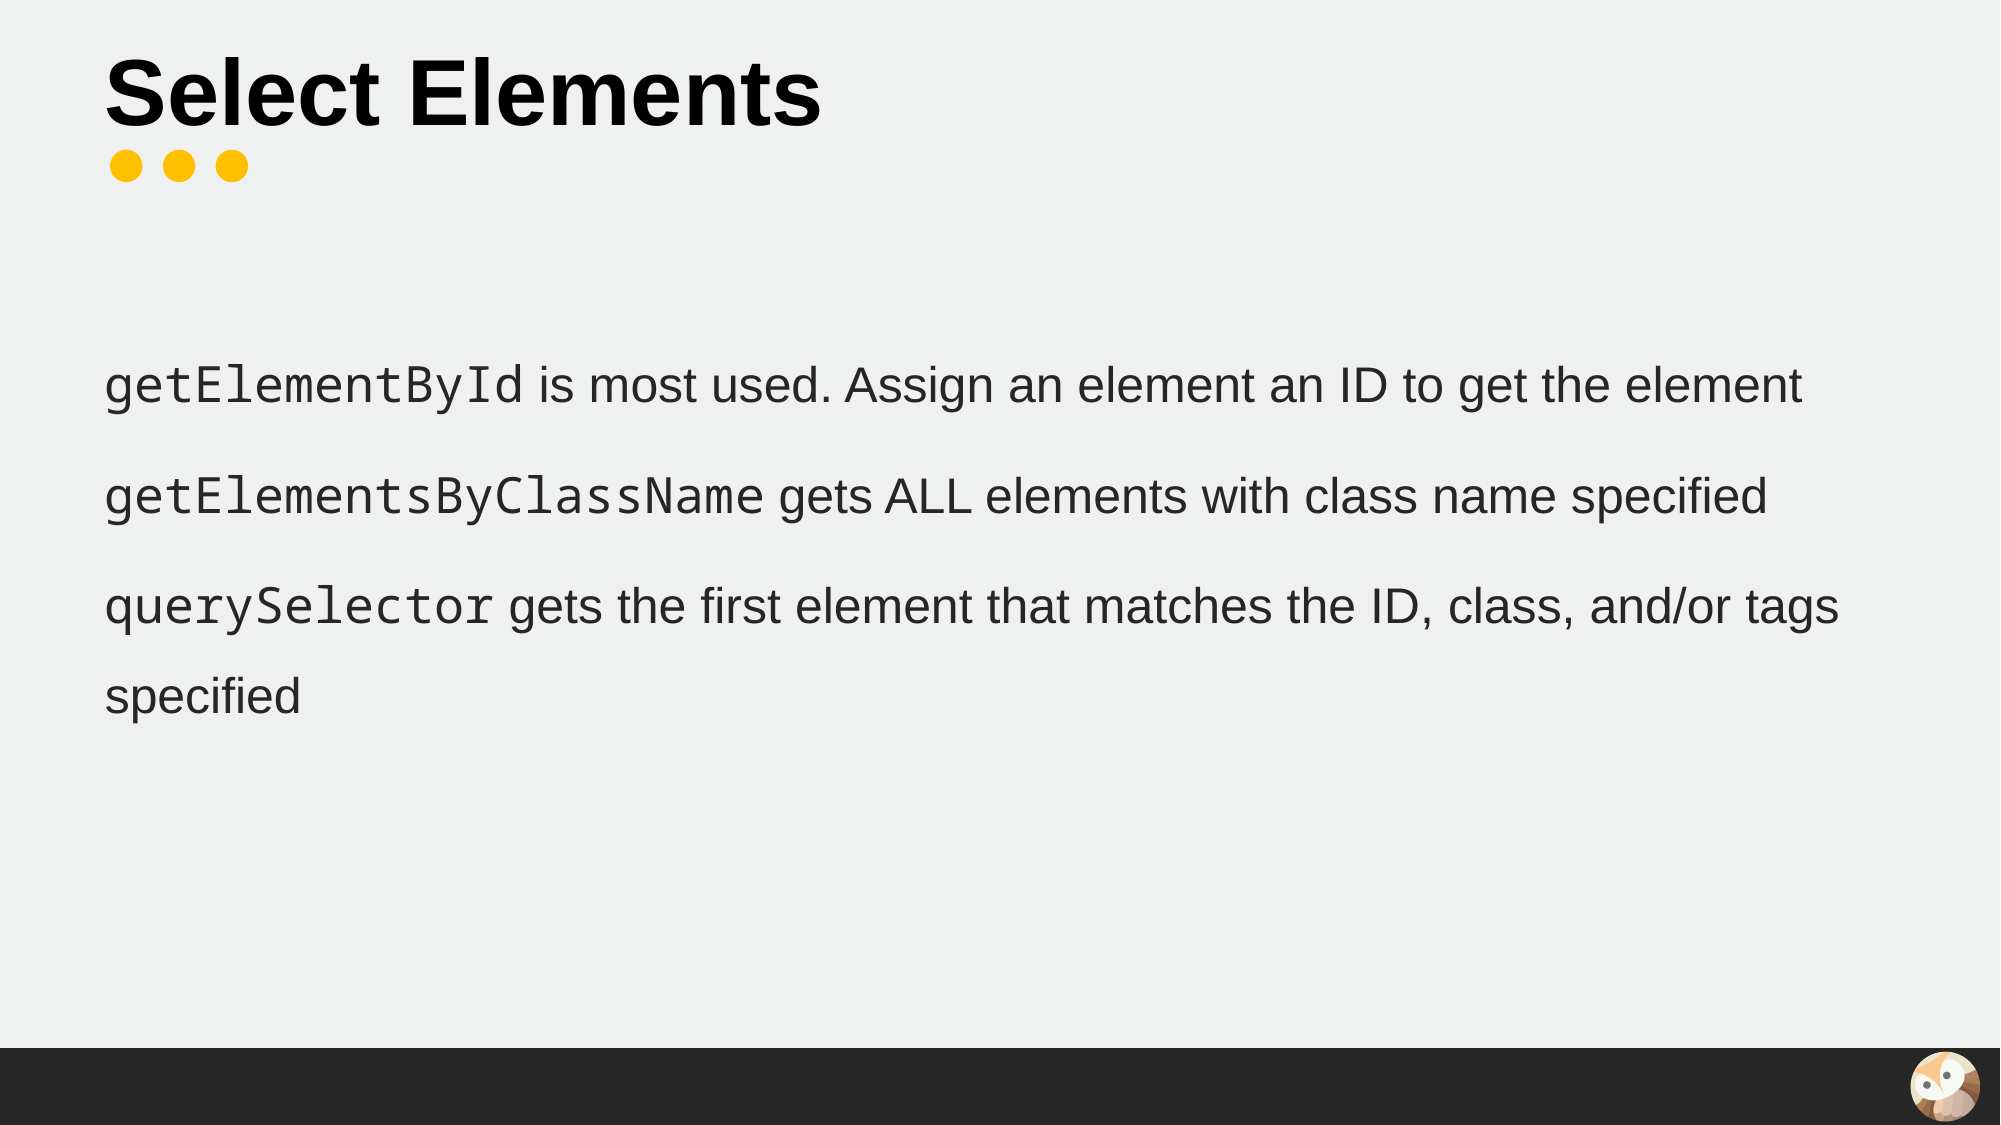

# Select Elements
getElementById is most used. Assign an element an ID to get the element
getElementsByClassName gets ALL elements with class name specified
querySelector gets the first element that matches the ID, class, and/or tags specified